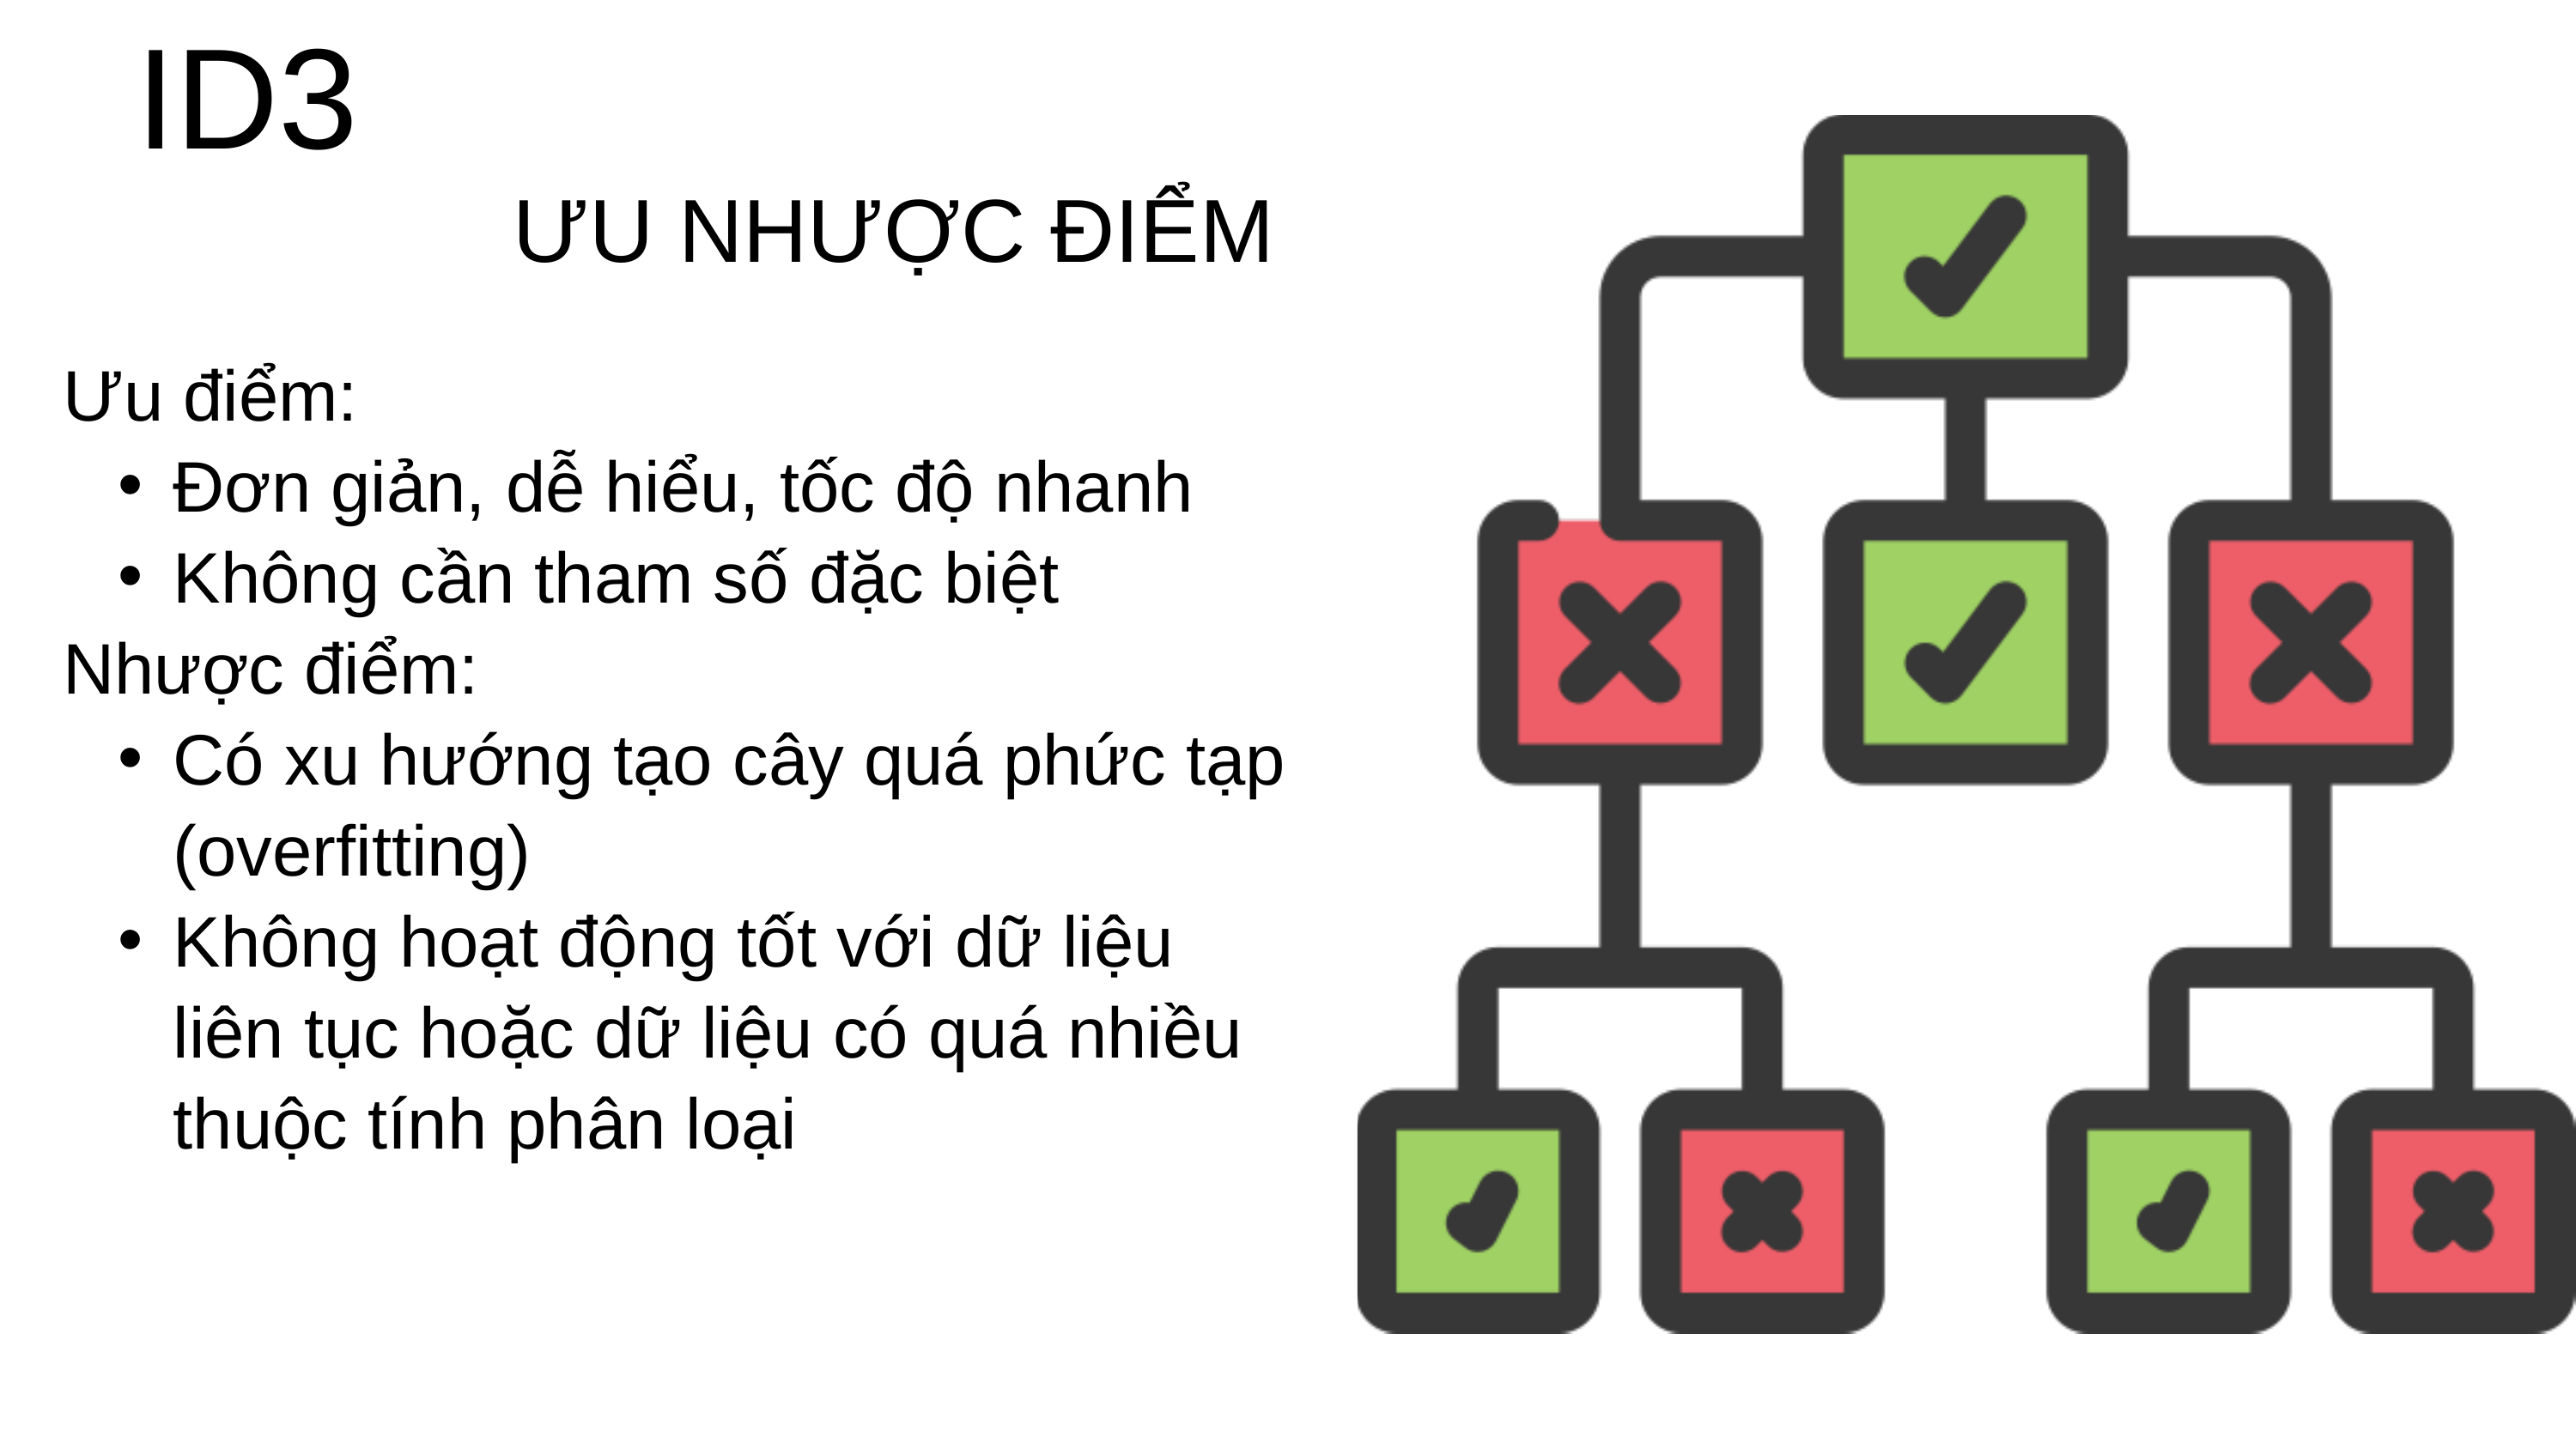

ID3

ƯU NHƯỢC ĐIỂM
Ưu điểm:
Đơn giản, dễ hiểu, tốc độ nhanh
Không cần tham số đặc biệt
Nhược điểm:
Có xu hướng tạo cây quá phức tạp (overfitting)
Không hoạt động tốt với dữ liệu liên tục hoặc dữ liệu có quá nhiều thuộc tính phân loại